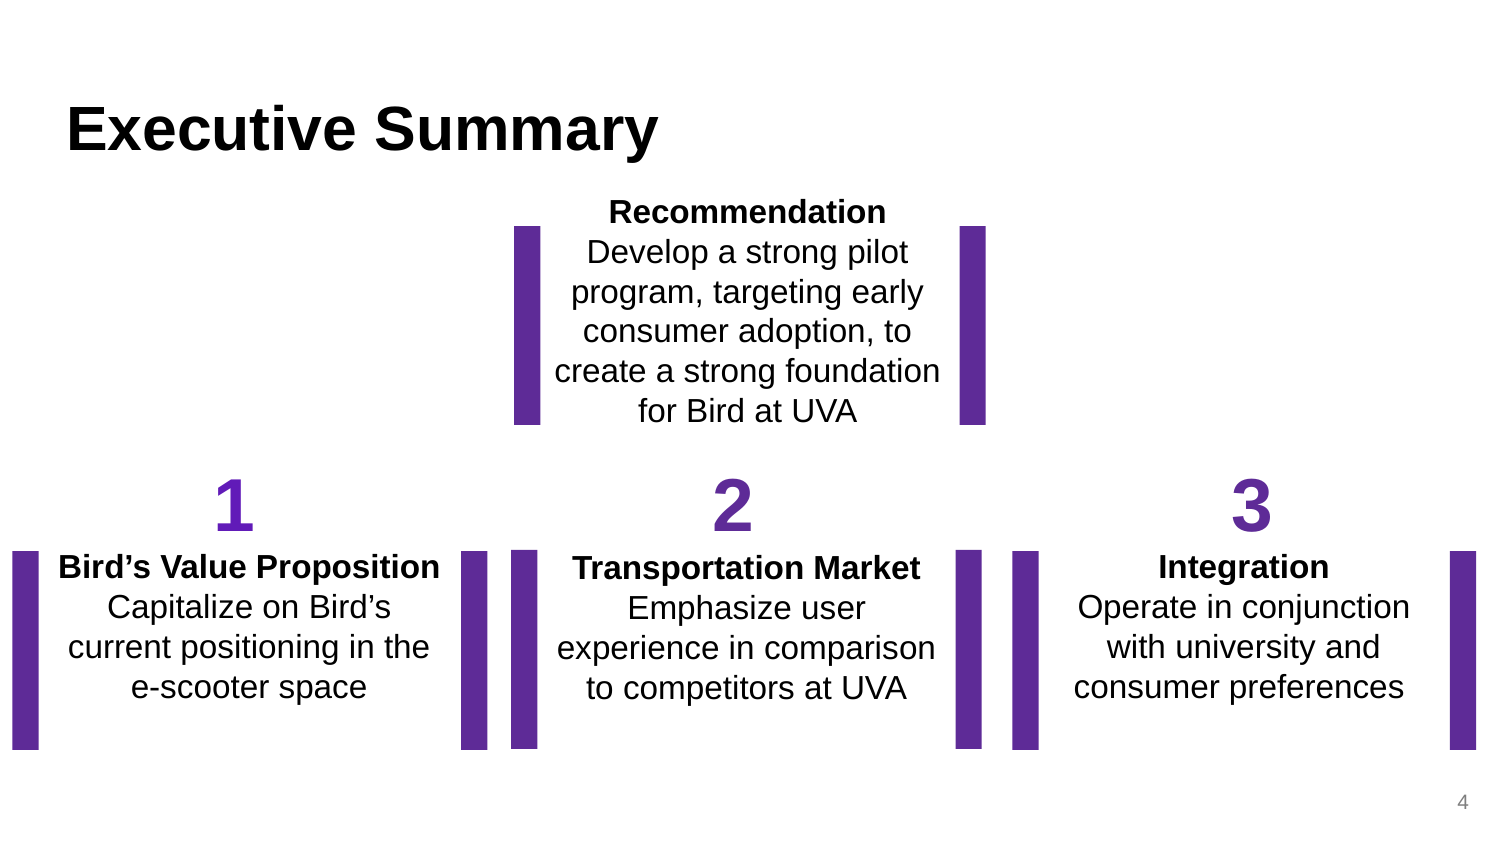

# Executive Summary
Recommendation
Develop a strong pilot program, targeting early consumer adoption, to create a strong foundation for Bird at UVA

1
2
 3
Bird’s Value Proposition
Capitalize on Bird’s current positioning in the e-scooter space
Integration
Operate in conjunction with university and consumer preferences
Transportation Market
Emphasize user experience in comparison to competitors at UVA

4